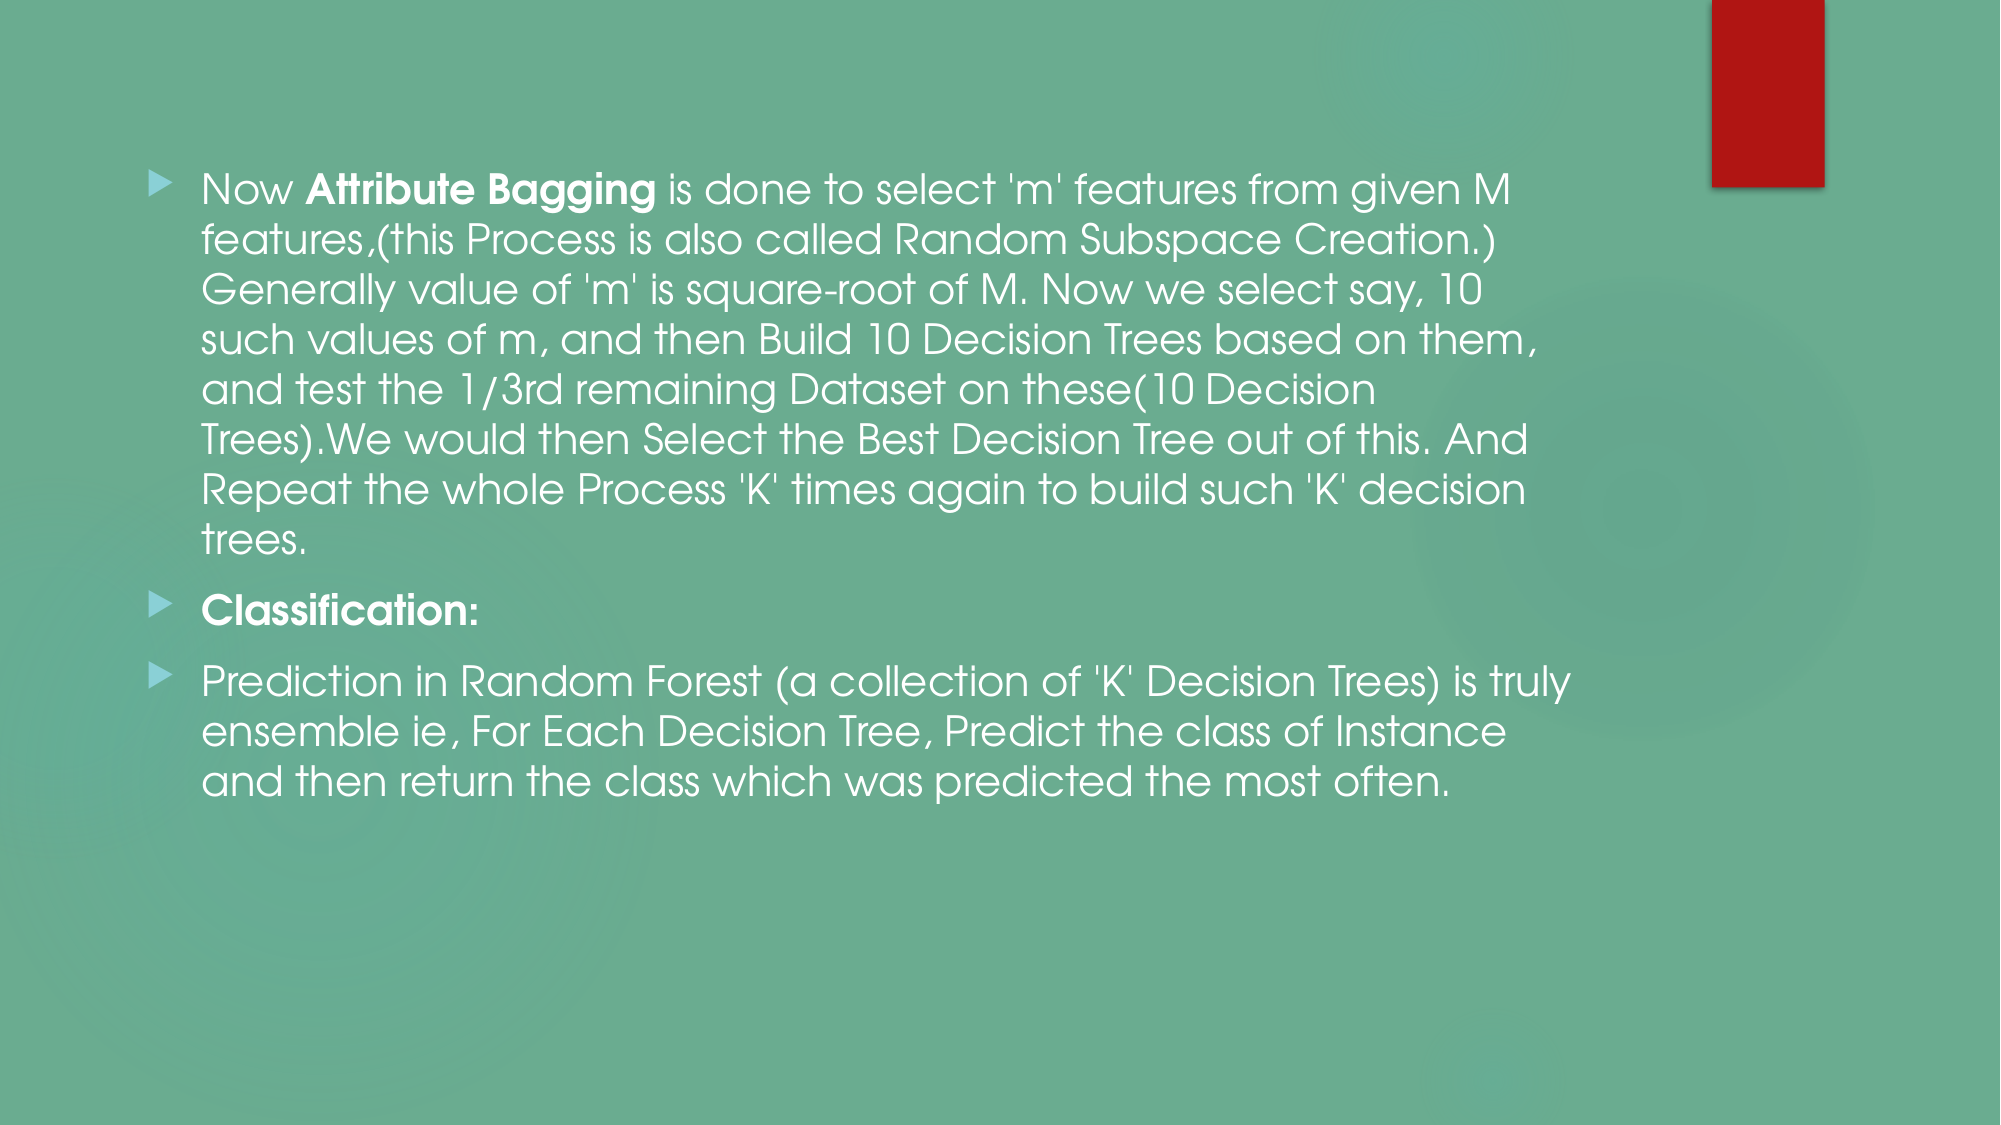

#
Now Attribute Bagging is done to select 'm' features from given M features,(this Process is also called Random Subspace Creation.) Generally value of 'm' is square-root of M. Now we select say, 10 such values of m, and then Build 10 Decision Trees based on them, and test the 1/3rd remaining Dataset on these(10 Decision Trees).We would then Select the Best Decision Tree out of this. And Repeat the whole Process 'K' times again to build such 'K' decision trees.
Classification:
Prediction in Random Forest (a collection of 'K' Decision Trees) is truly ensemble ie, For Each Decision Tree, Predict the class of Instance and then return the class which was predicted the most often.